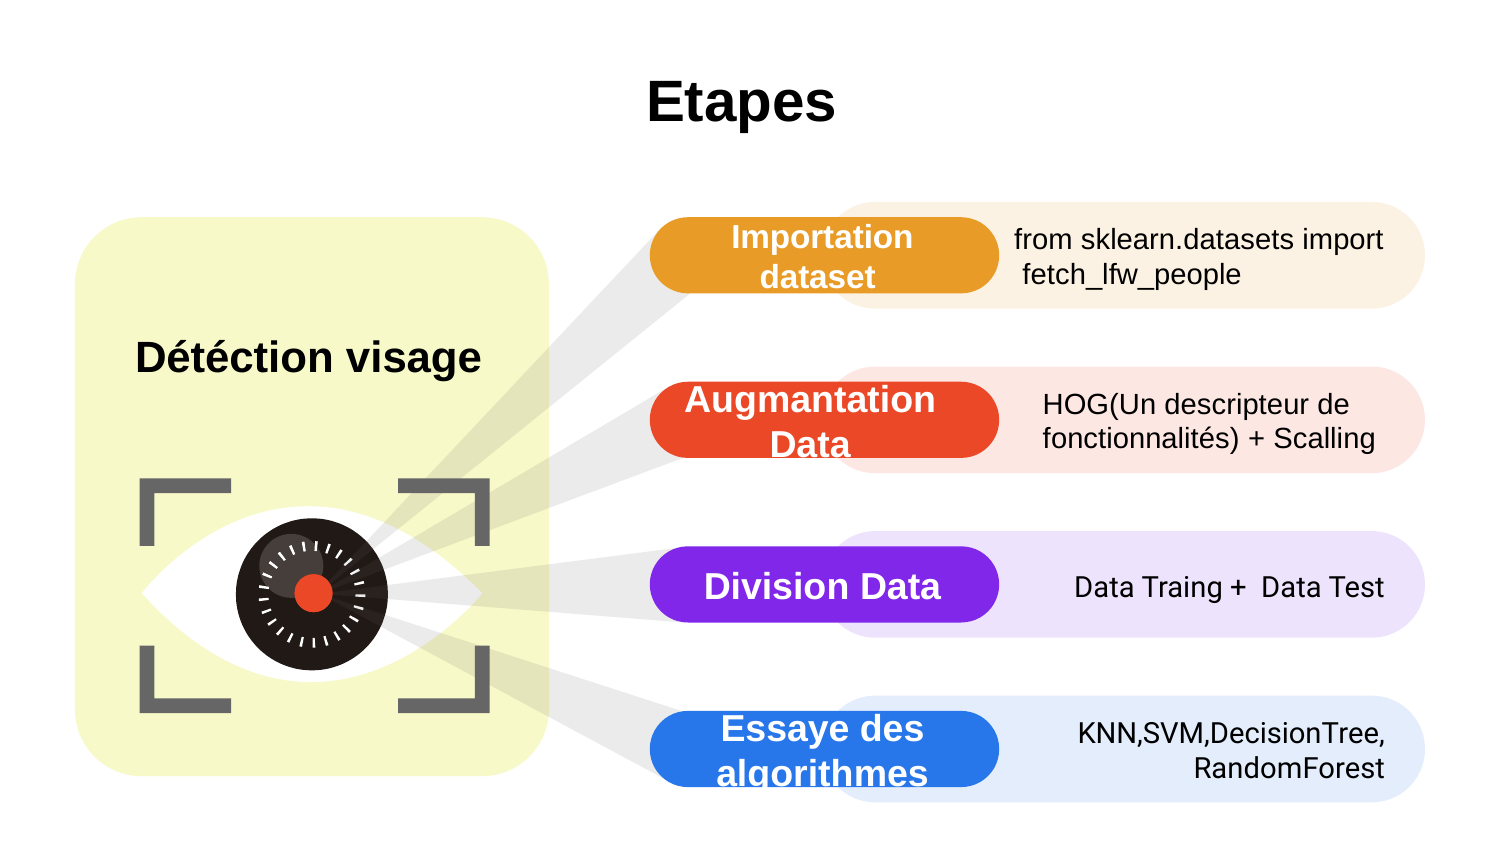

# Etapes

from sklearn.datasets import fetch_lfw_people
Importation dataset
Détéction visage

Augmantation Data
HOG(Un descripteur de fonctionnalités) + Scalling

Division Data
Data Traing +  Data Test

Essaye des algorithmes
KNN,SVM,DecisionTree,
RandomForest